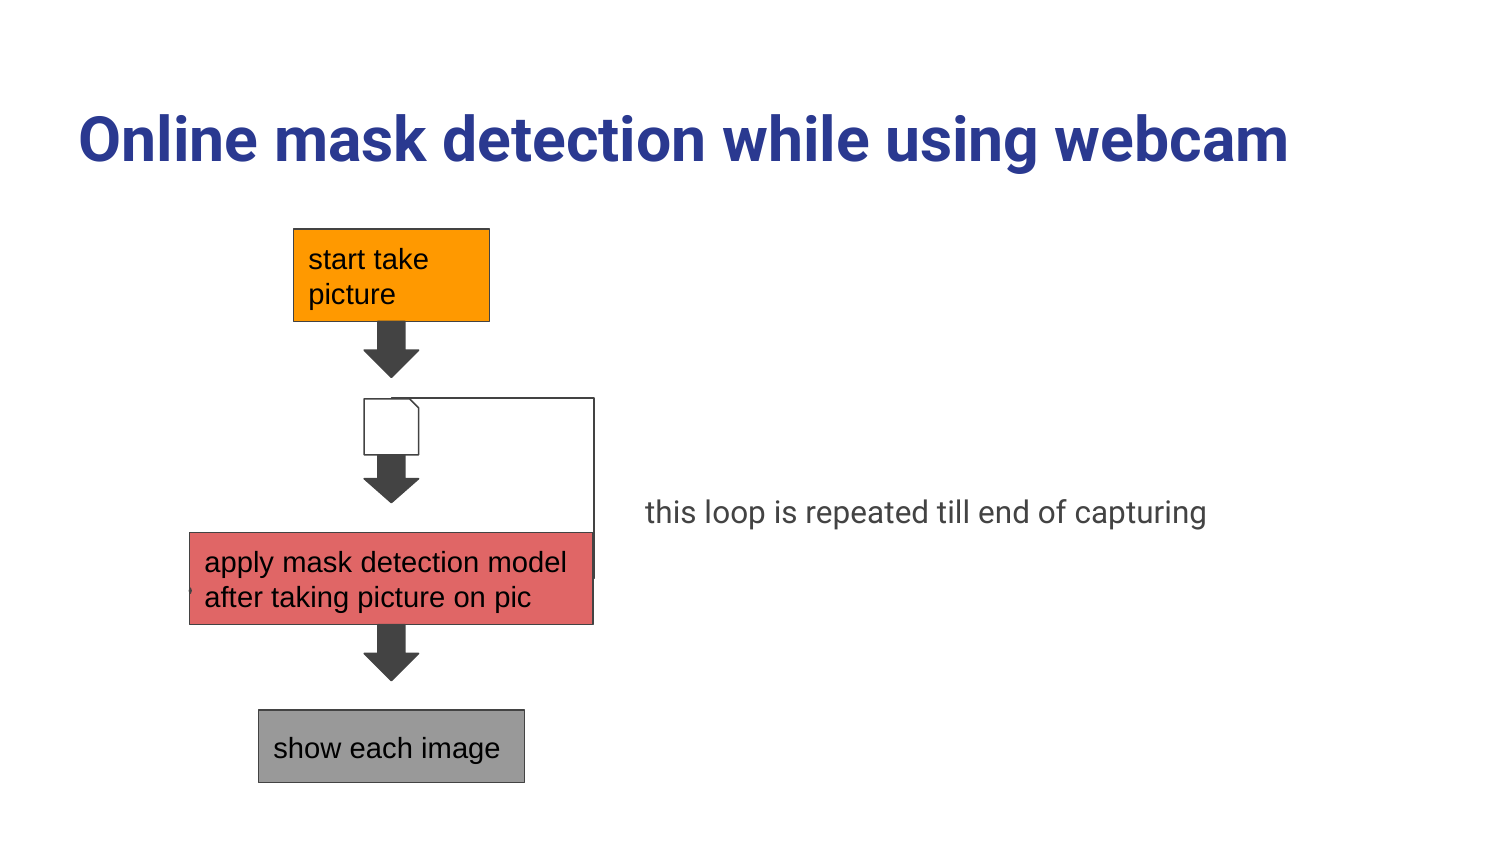

# Online mask detection while using webcam

                                                                  this loop is repeated till end of capturing

start take picture

apply mask detection model after taking picture on pic

show each image